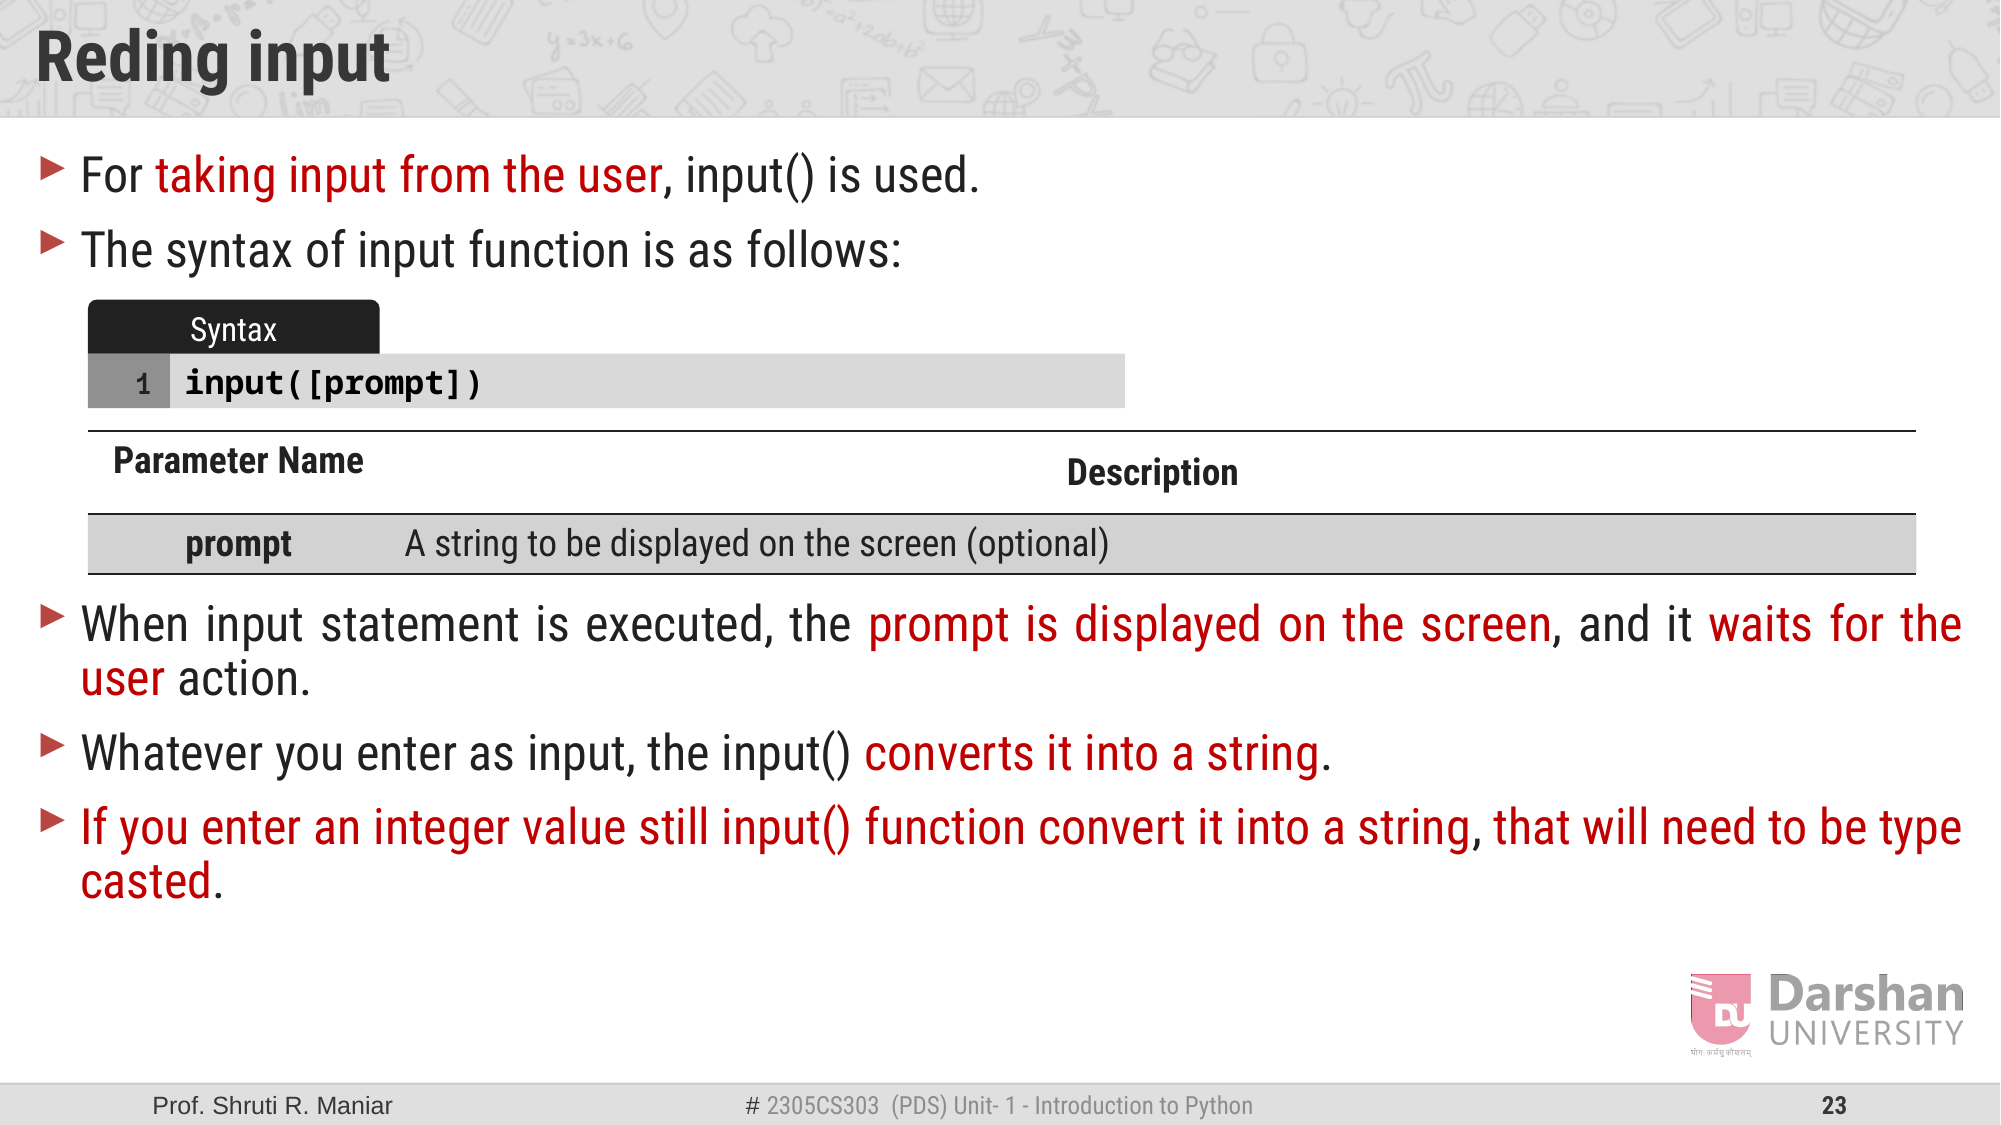

# Reding input
For taking input from the user, input() is used.
The syntax of input function is as follows:

When input statement is executed, the prompt is displayed on the screen, and it waits for the user action.
Whatever you enter as input, the input() converts it into a string.
If you enter an integer value still input() function convert it into a string, that will need to be type casted.

Syntax
1
input([prompt])
| Parameter Name | Description |
| --- | --- |
| prompt | A string to be displayed on the screen (optional) |